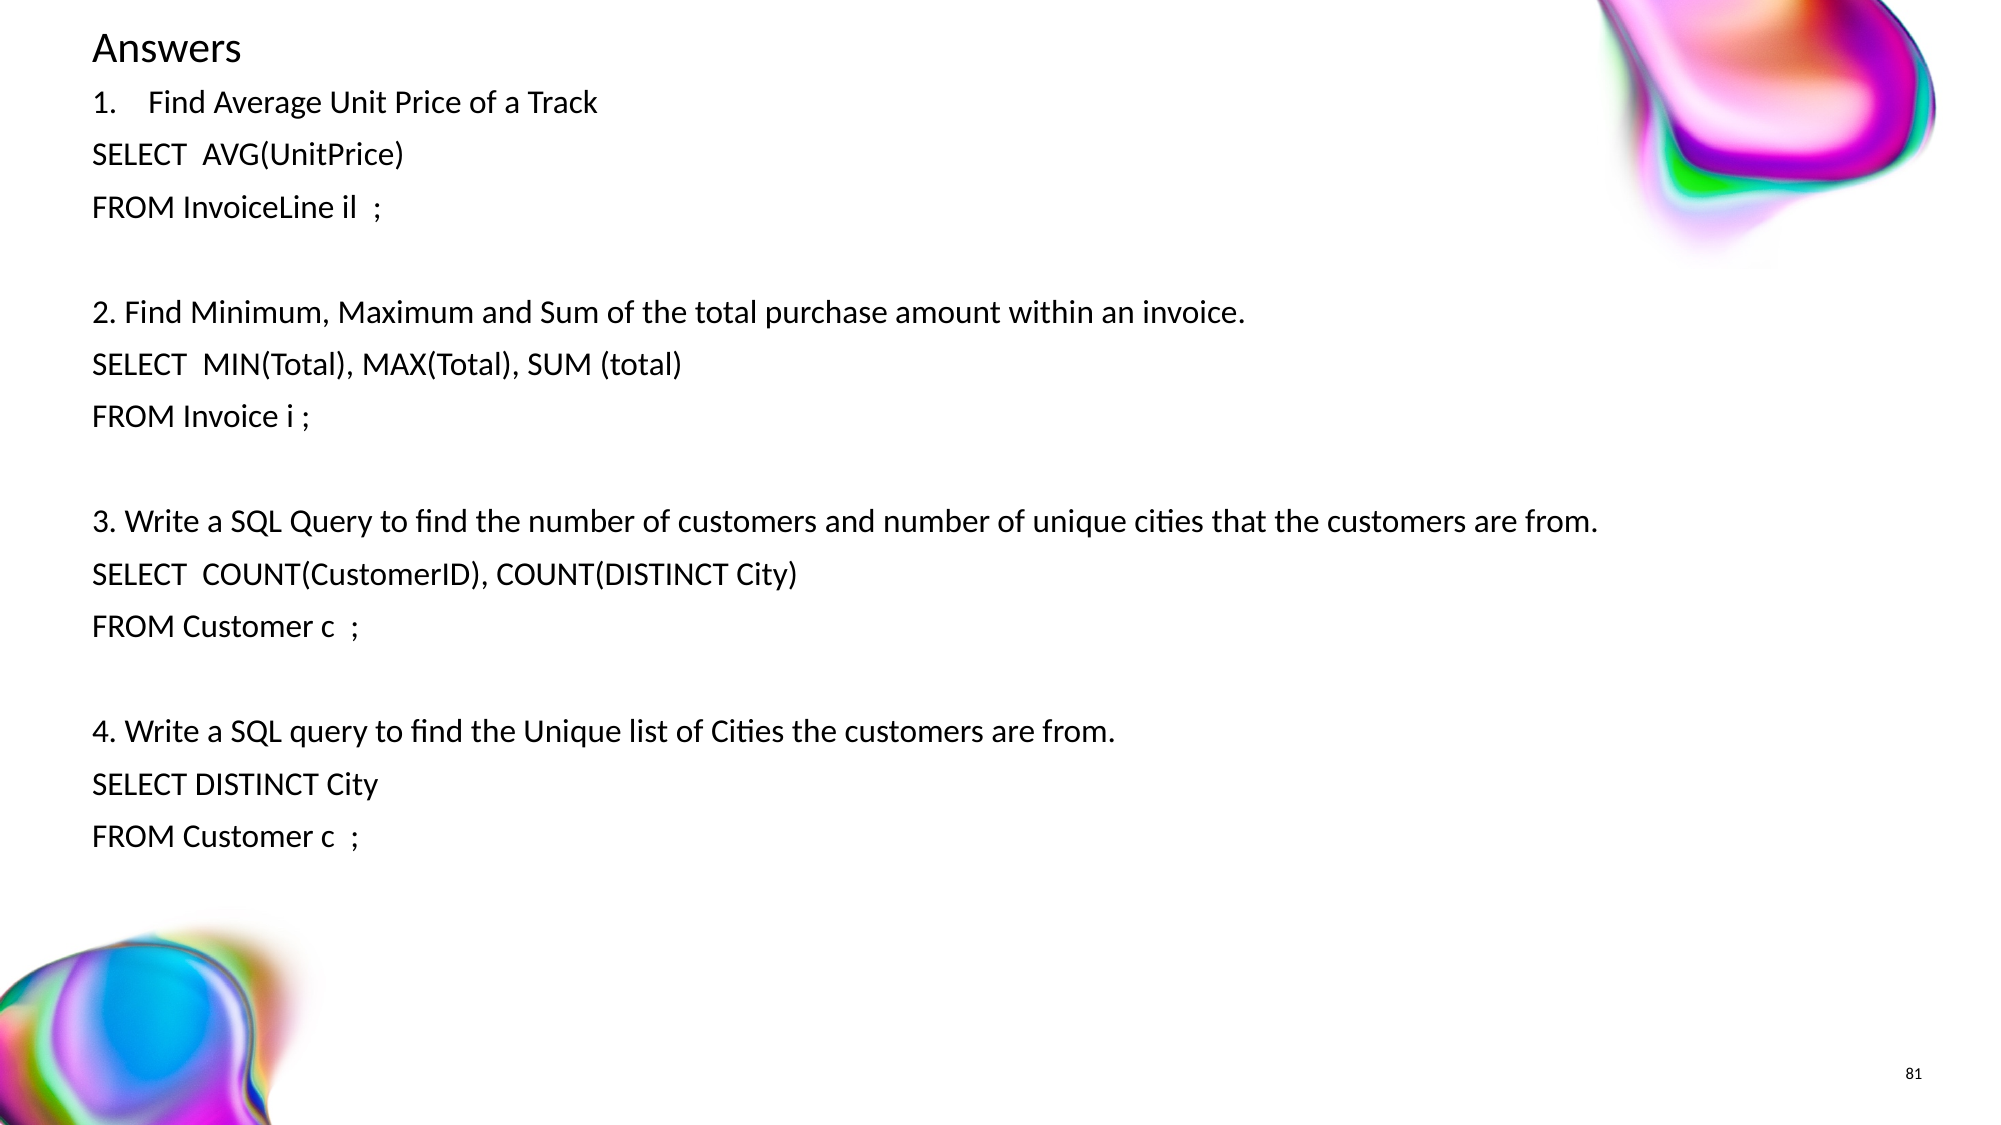

# Answers
Find Average Unit Price of a Track
SELECT  AVG(UnitPrice)
FROM InvoiceLine il  ;

2. Find Minimum, Maximum and Sum of the total purchase amount within an invoice.
SELECT  MIN(Total), MAX(Total), SUM (total)
FROM Invoice i ;

3. Write a SQL Query to find the number of customers and number of unique cities that the customers are from.
SELECT  COUNT(CustomerID), COUNT(DISTINCT City)
FROM Customer c  ;

4. Write a SQL query to find the Unique list of Cities the customers are from.
SELECT DISTINCT City
FROM Customer c  ;

​
​